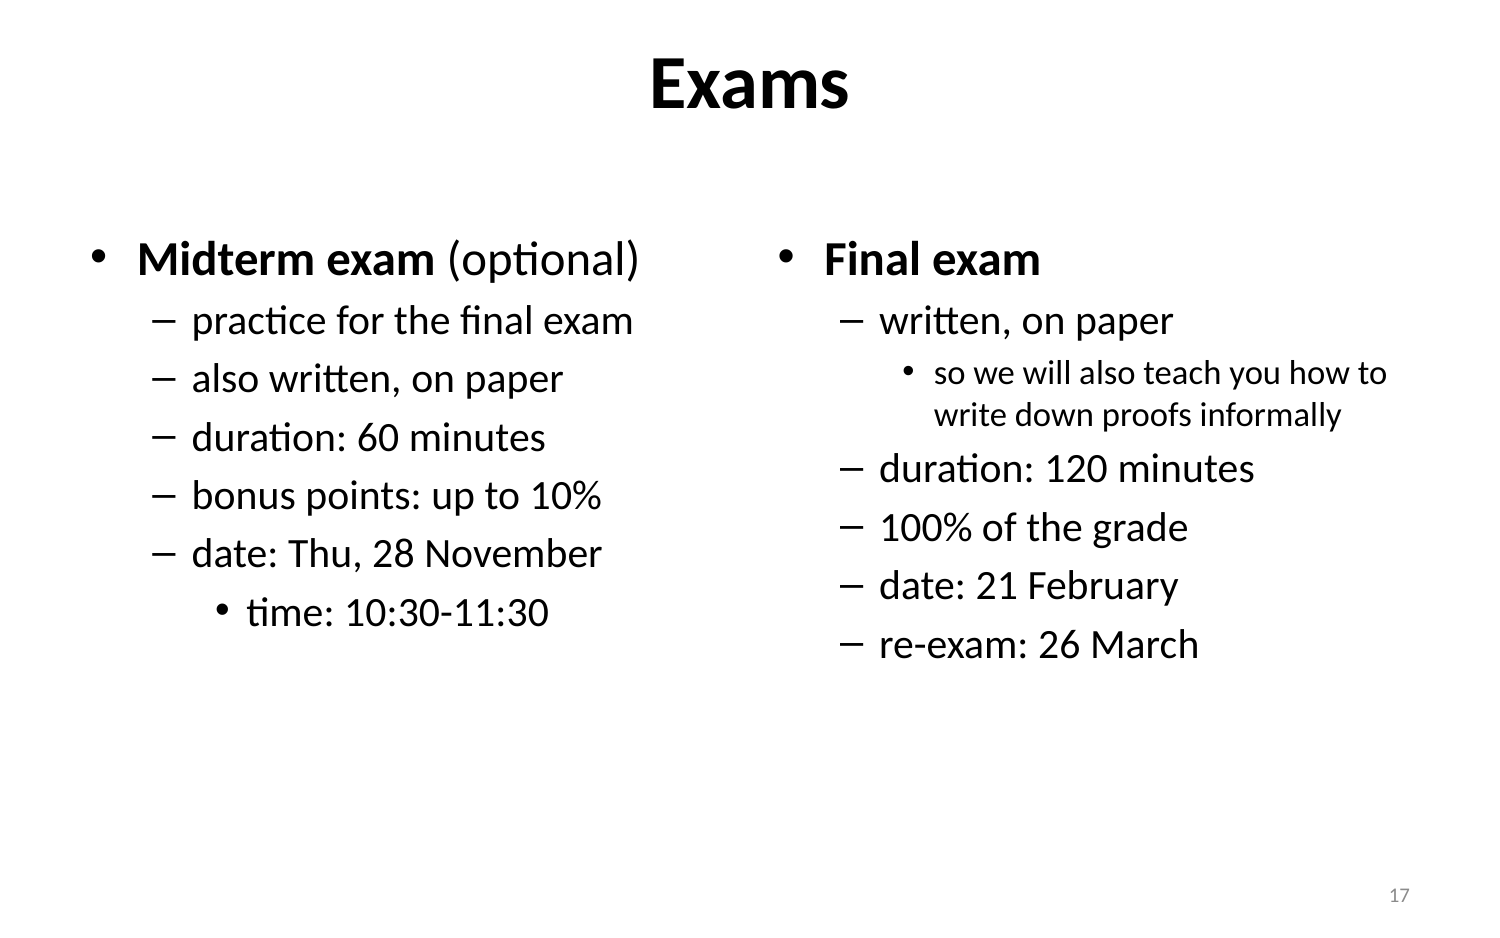

# Exams
Midterm exam (optional)
practice for the final exam
also written, on paper
duration: 60 minutes
bonus points: up to 10%
date: Thu, 28 November
time: 10:30-11:30
Final exam
written, on paper
so we will also teach you how to
write down proofs informally
duration: 120 minutes
100% of the grade
date: 21 February
re-exam: 26 March

17